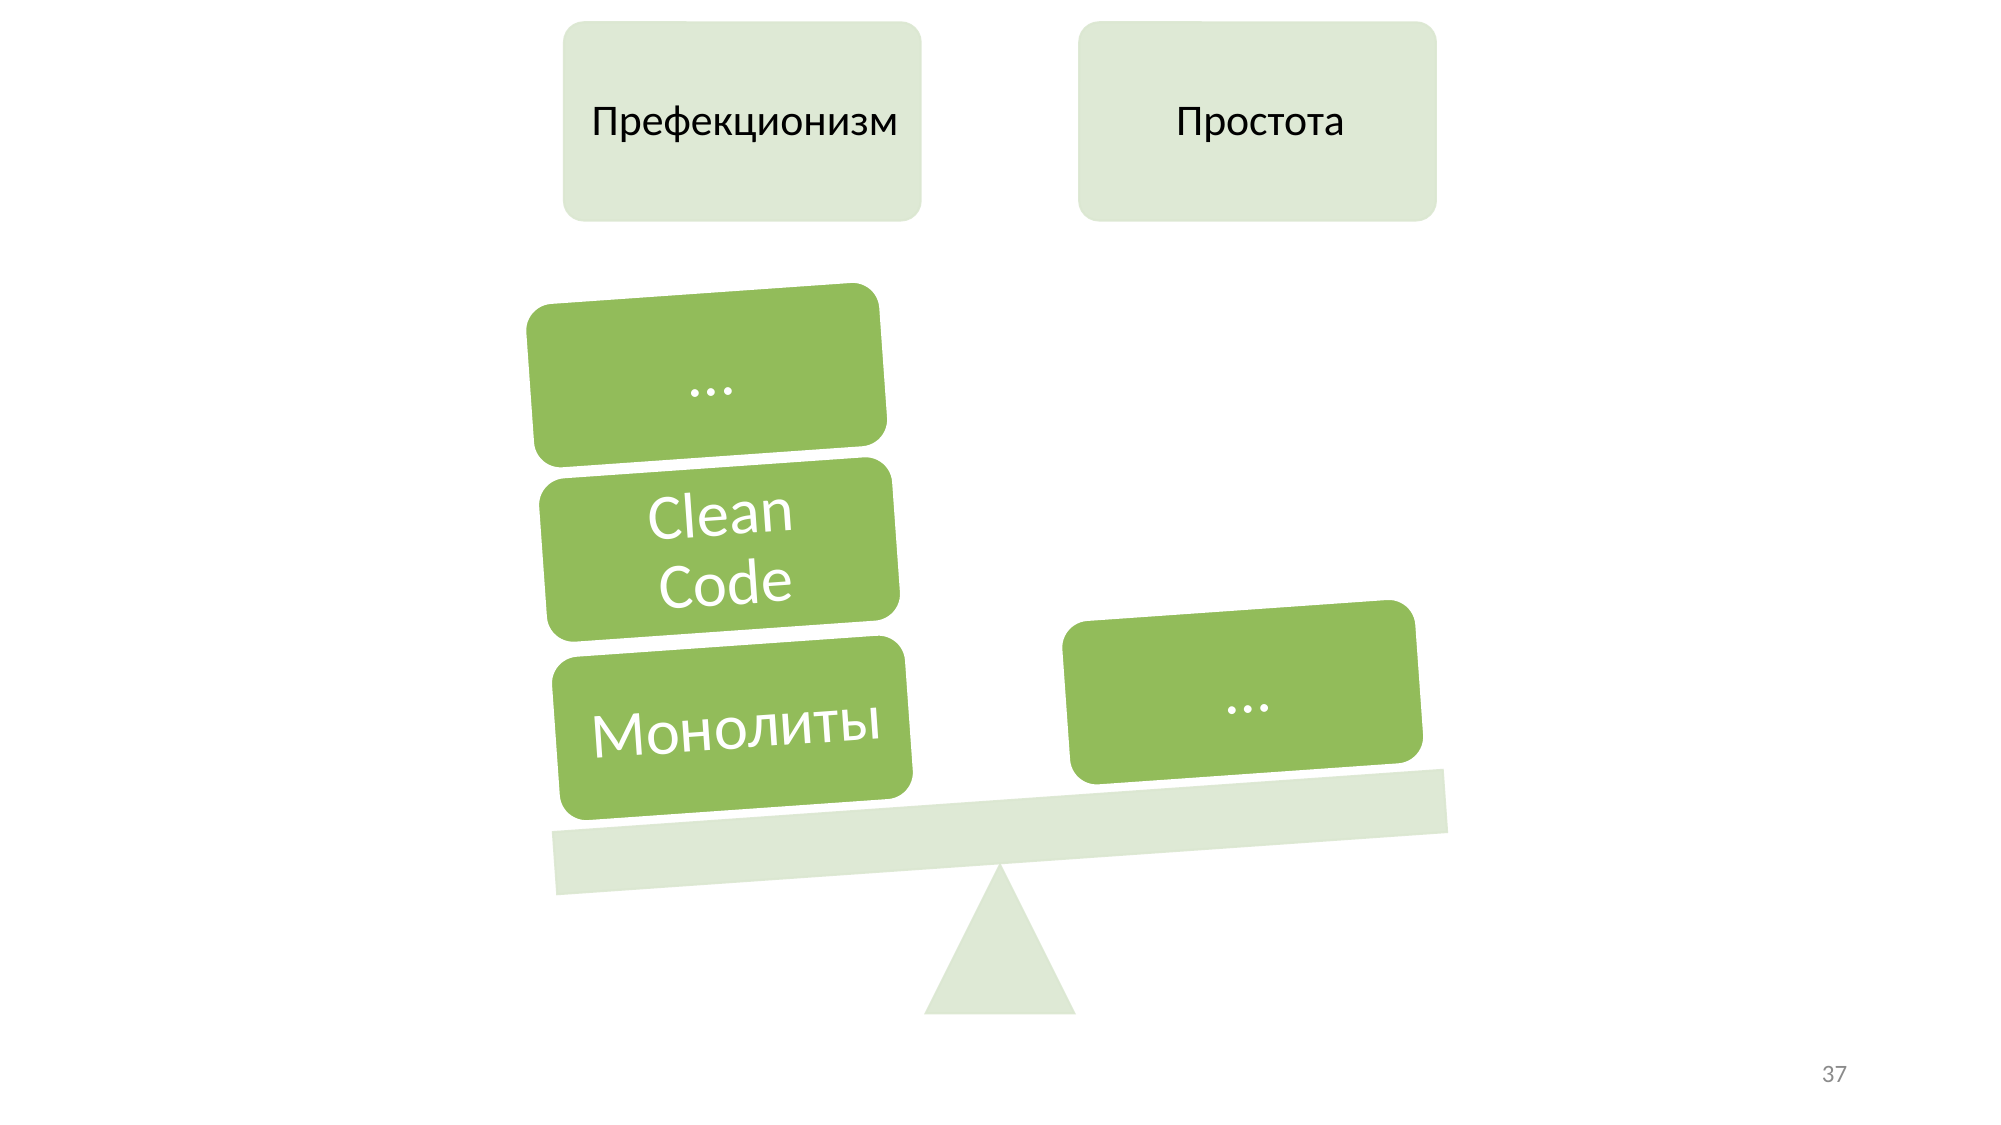

Префекционизм
Простота
Монолиты
Clean Code
...
…
37